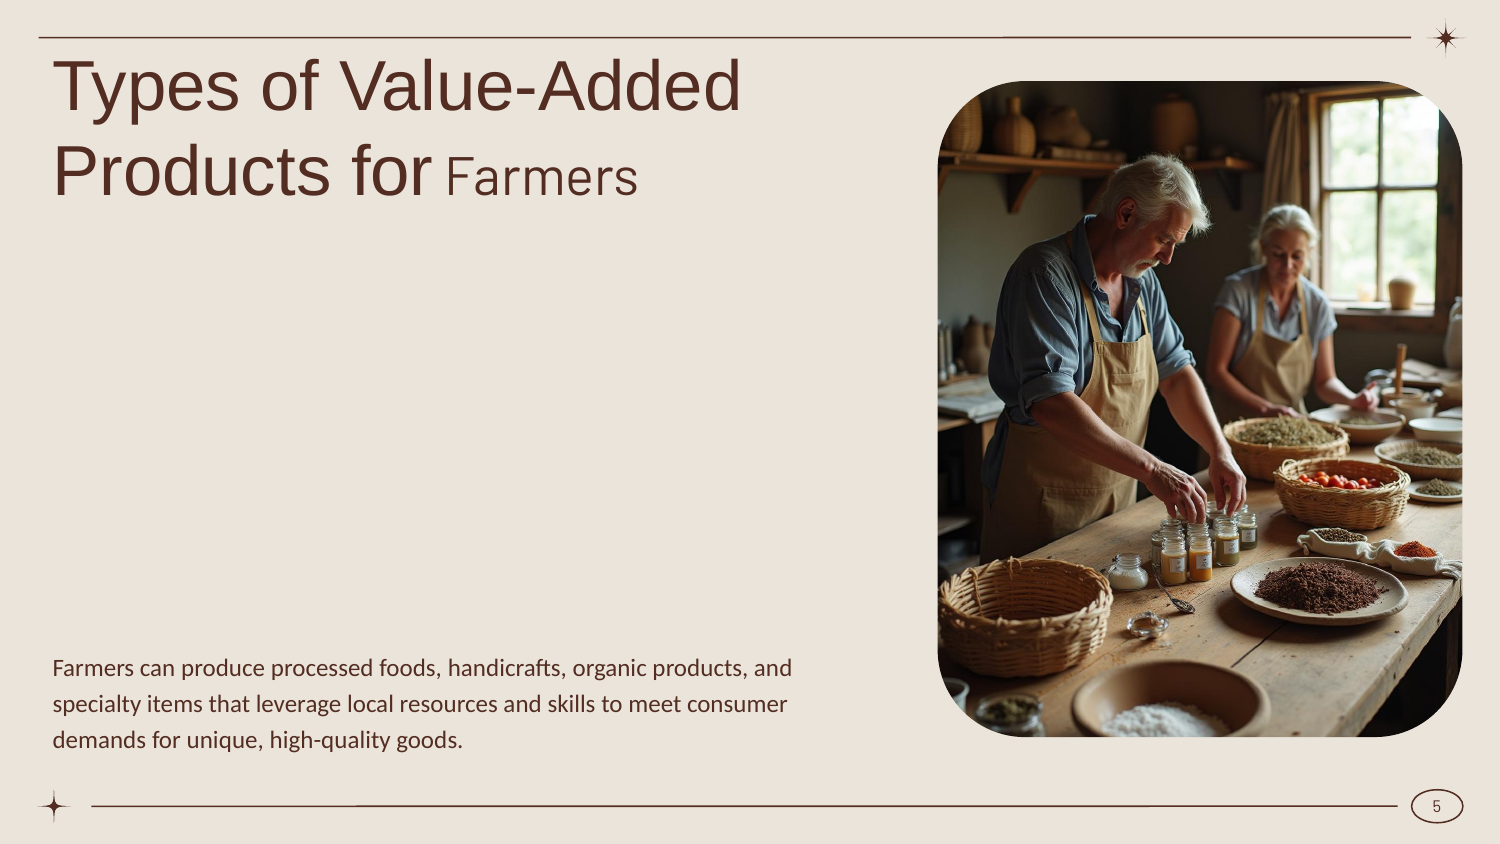

# Types of Value-Added Products for Farmers

Farmers can produce processed foods, handicrafts, organic products, and specialty items that leverage local resources and skills to meet consumer demands for unique, high-quality goods.
5